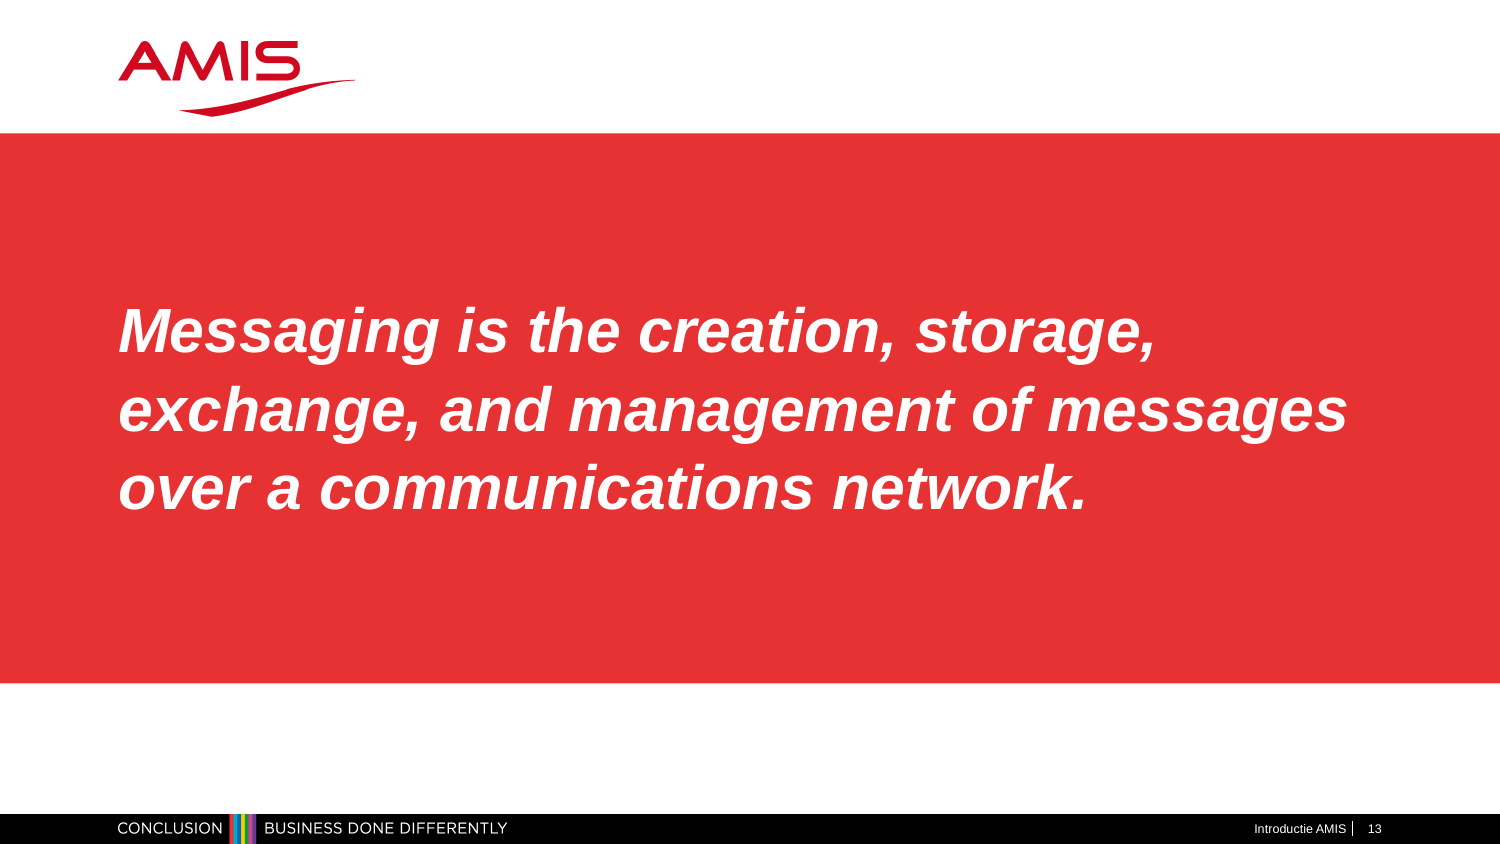

# Messaging is the creation, storage, exchange, and management of messages over a communications network.
Introductie AMIS
13